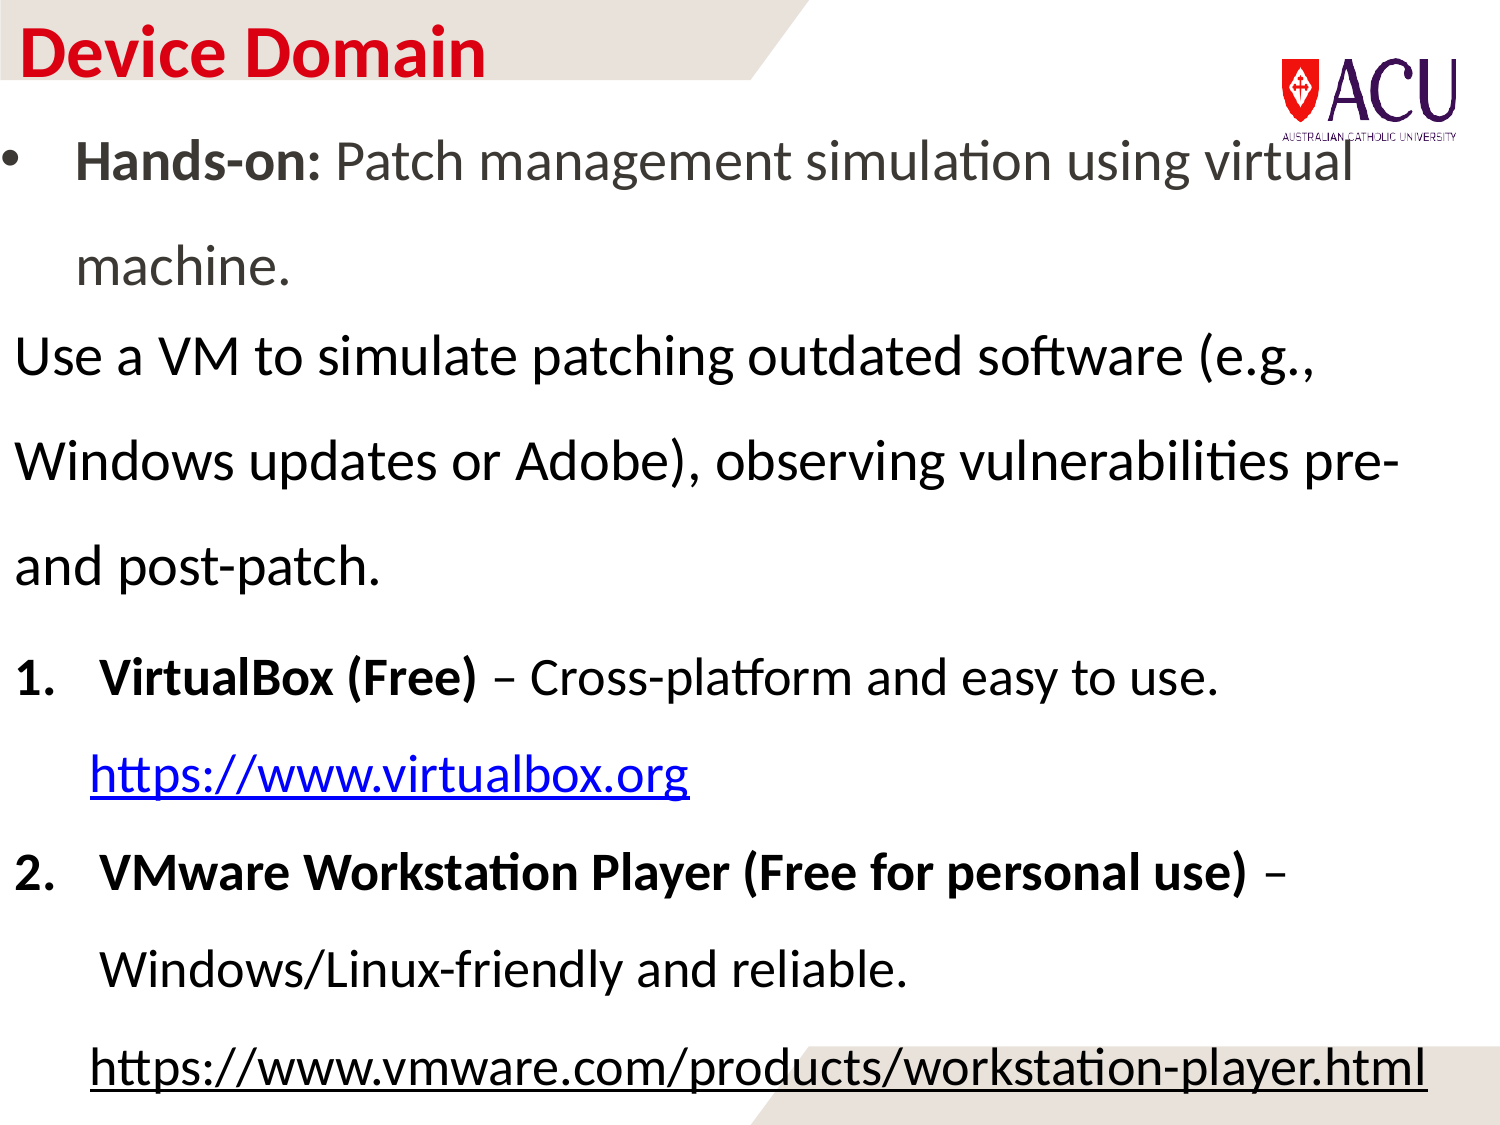

# Device Domain
Hands-on: Patch management simulation using virtual machine.
Use a VM to simulate patching outdated software (e.g., Windows updates or Adobe), observing vulnerabilities pre- and post-patch.
VirtualBox (Free) – Cross-platform and easy to use.
https://www.virtualbox.org
VMware Workstation Player (Free for personal use) – Windows/Linux-friendly and reliable.
https://www.vmware.com/products/workstation-player.html